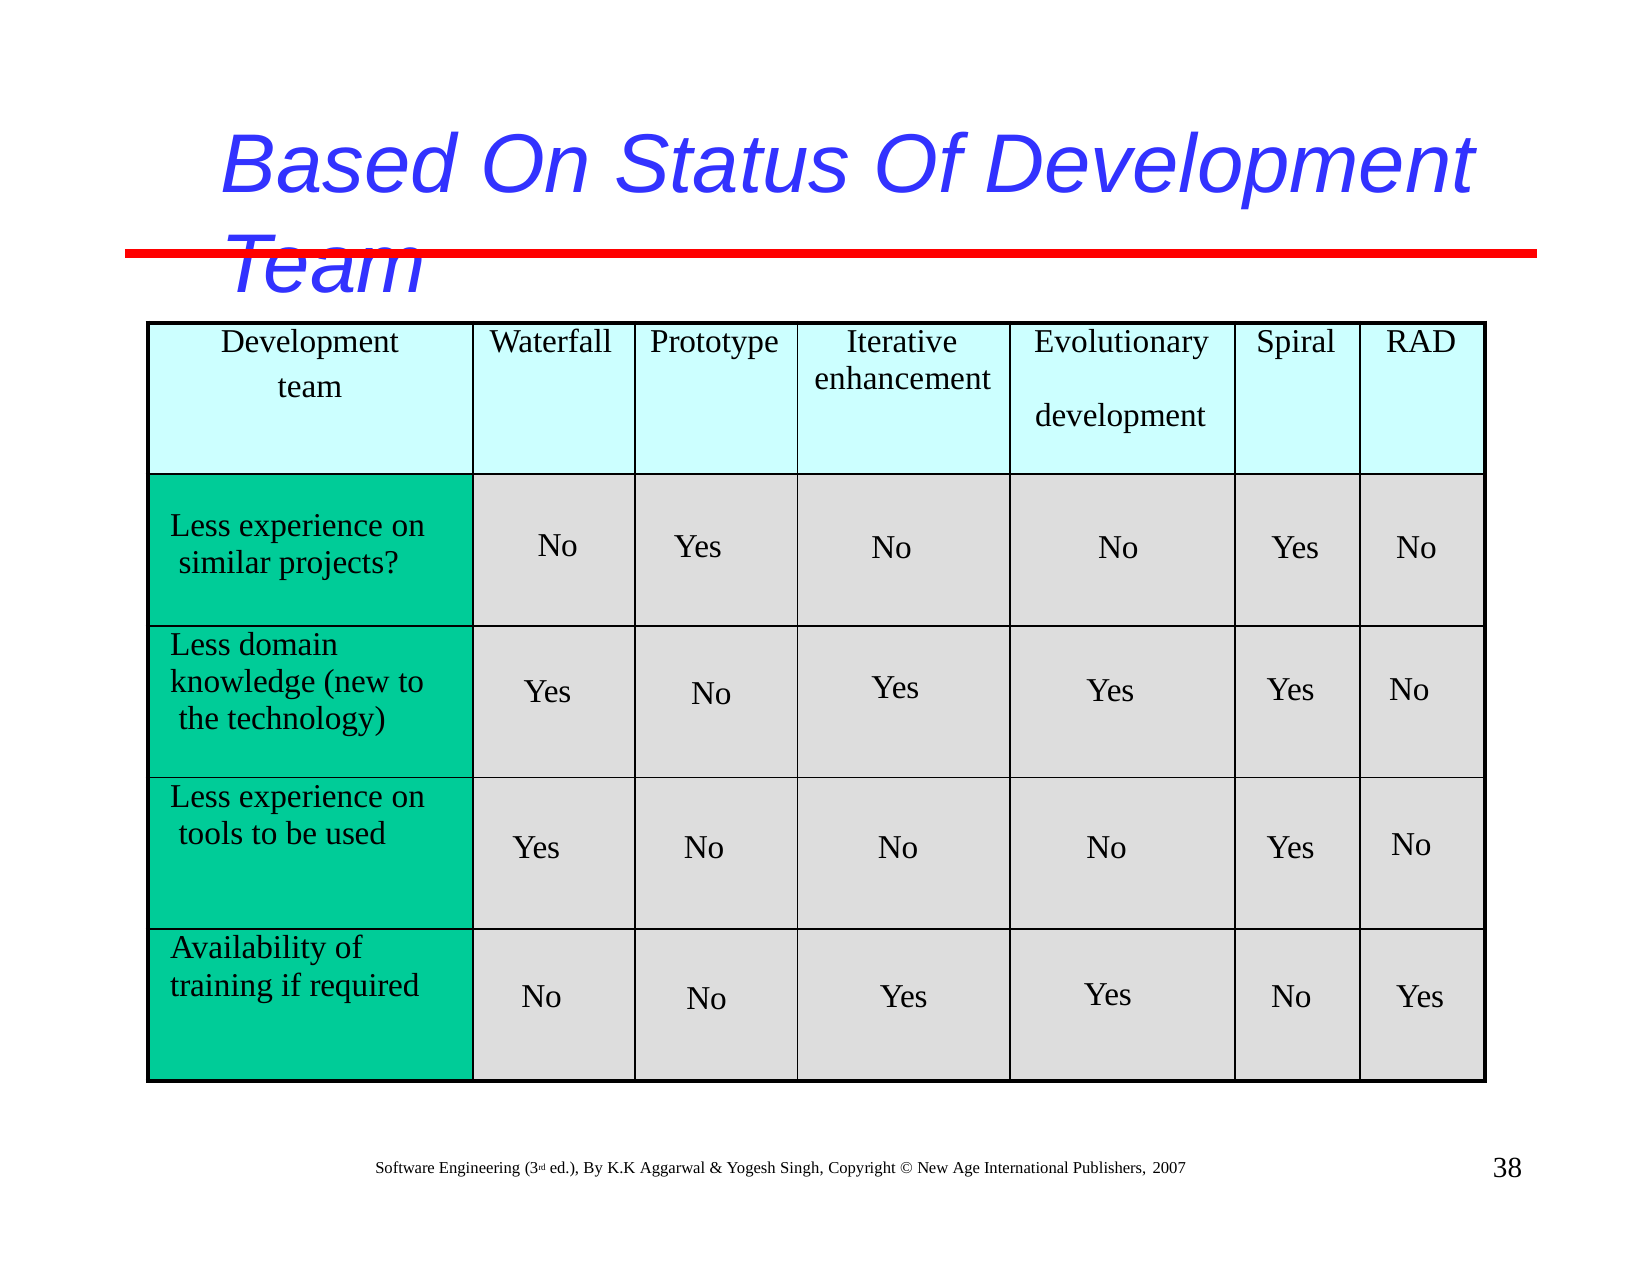

# Based On Status Of Development Team

| Development team | Waterfall | Prototype | Iterative enhancement | Evolutionary development | Spiral | RAD |
| --- | --- | --- | --- | --- | --- | --- |
| Less experience on similar projects? | No | Yes | No | No | Yes | No |
| Less domain knowledge (new to the technology) | Yes | No | Yes | Yes | Yes | No |
| Less experience on tools to be used | Yes | No | No | No | Yes | No |
| Availability of training if required | No | No | Yes | Yes | No | Yes |
38
Software Engineering (3rd  ed.), By K.K Aggarwal & Yogesh Singh, Copyright © New Age International Publishers, 2007